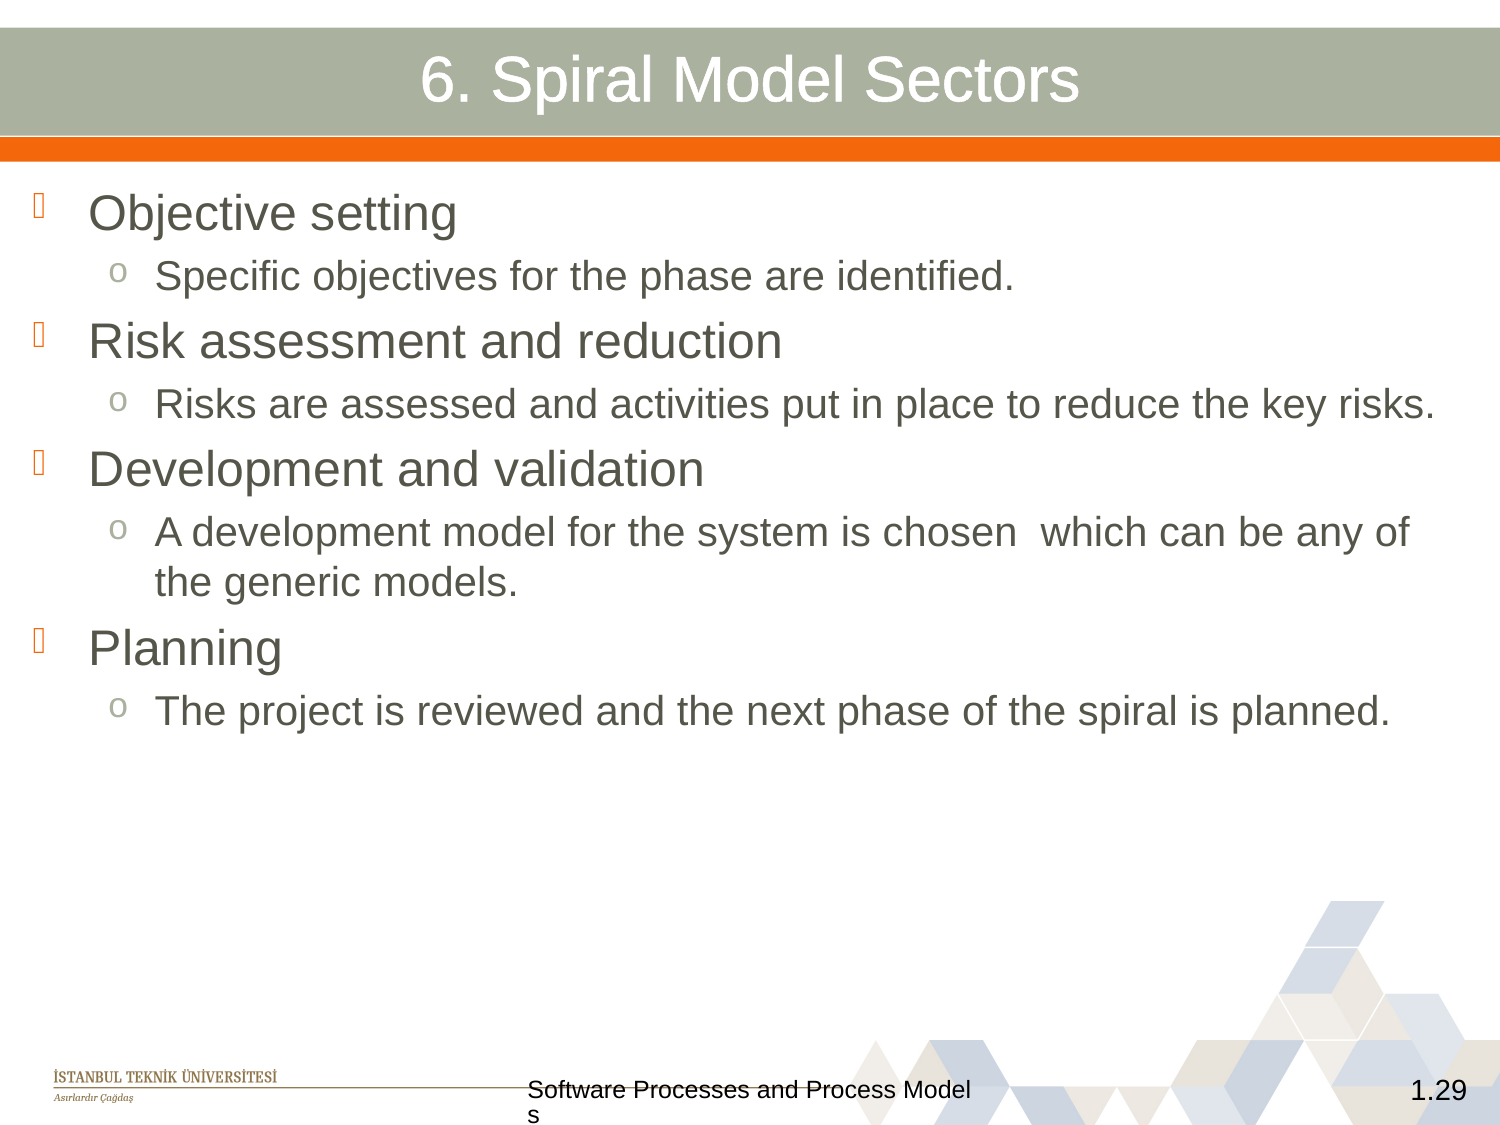

# 6. Spiral Model Sectors
Objective setting
Specific objectives for the phase are identified.
Risk assessment and reduction
Risks are assessed and activities put in place to reduce the key risks.
Development and validation
A development model for the system is chosen  which can be any of the generic models.
Planning
The project is reviewed and the next phase of the spiral is planned.

Software Processes and Process Models
1.29